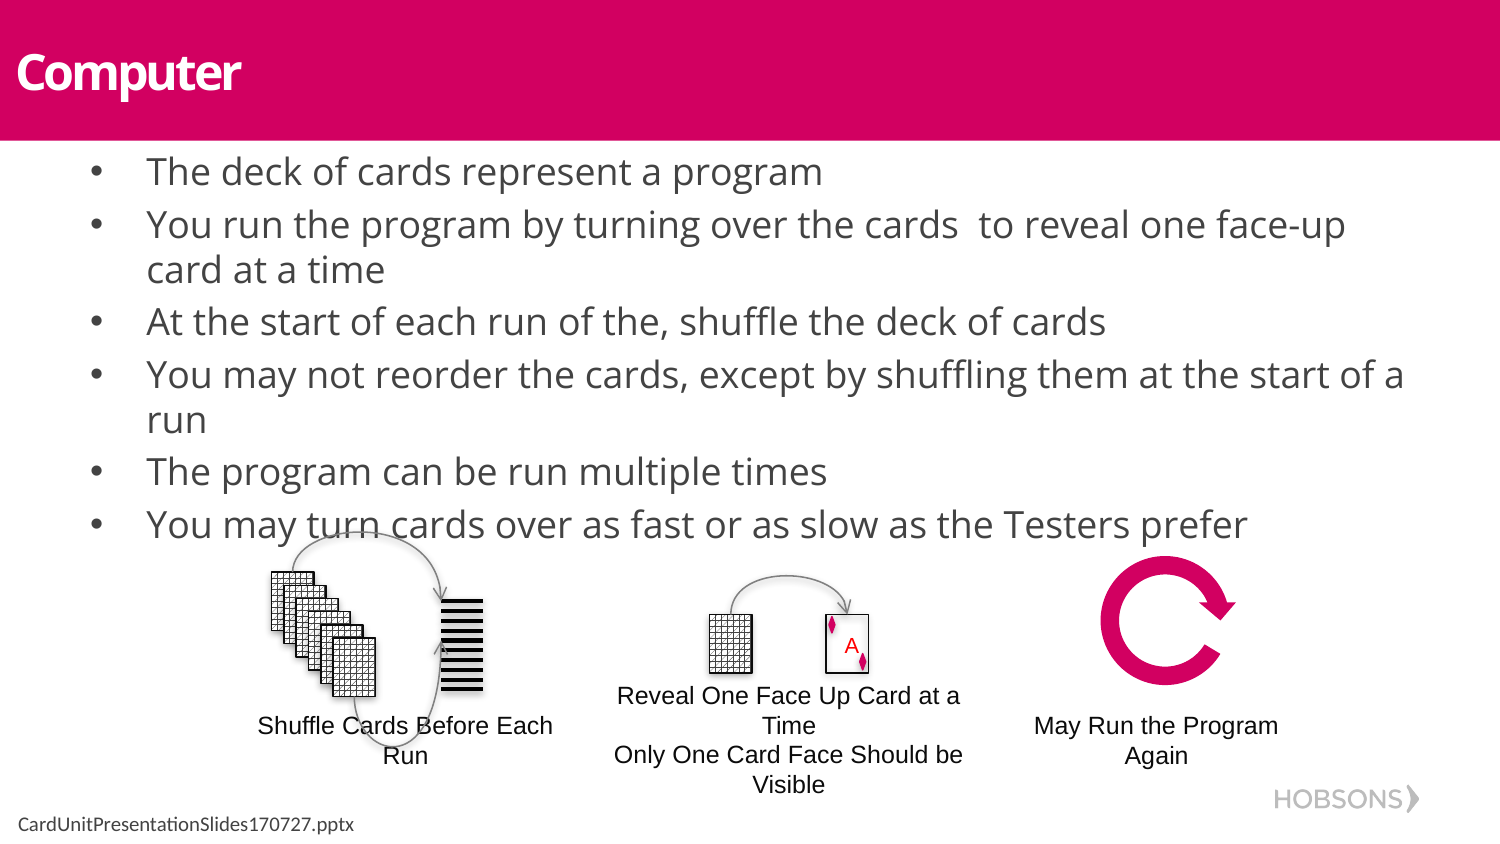

# Computer
The deck of cards represent a program
You run the program by turning over the cards  to reveal one face-up card at a time
At the start of each run of the, shuffle the deck of cards
You may not reorder the cards, except by shuffling them at the start of a run
The program can be run multiple times
You may turn cards over as fast or as slow as the Testers prefer

A

Reveal One Face Up Card at a Time
Only One Card Face Should be Visible
Shuffle Cards Before Each Run
May Run the Program Again
CardUnitPresentationSlides170727.pptx